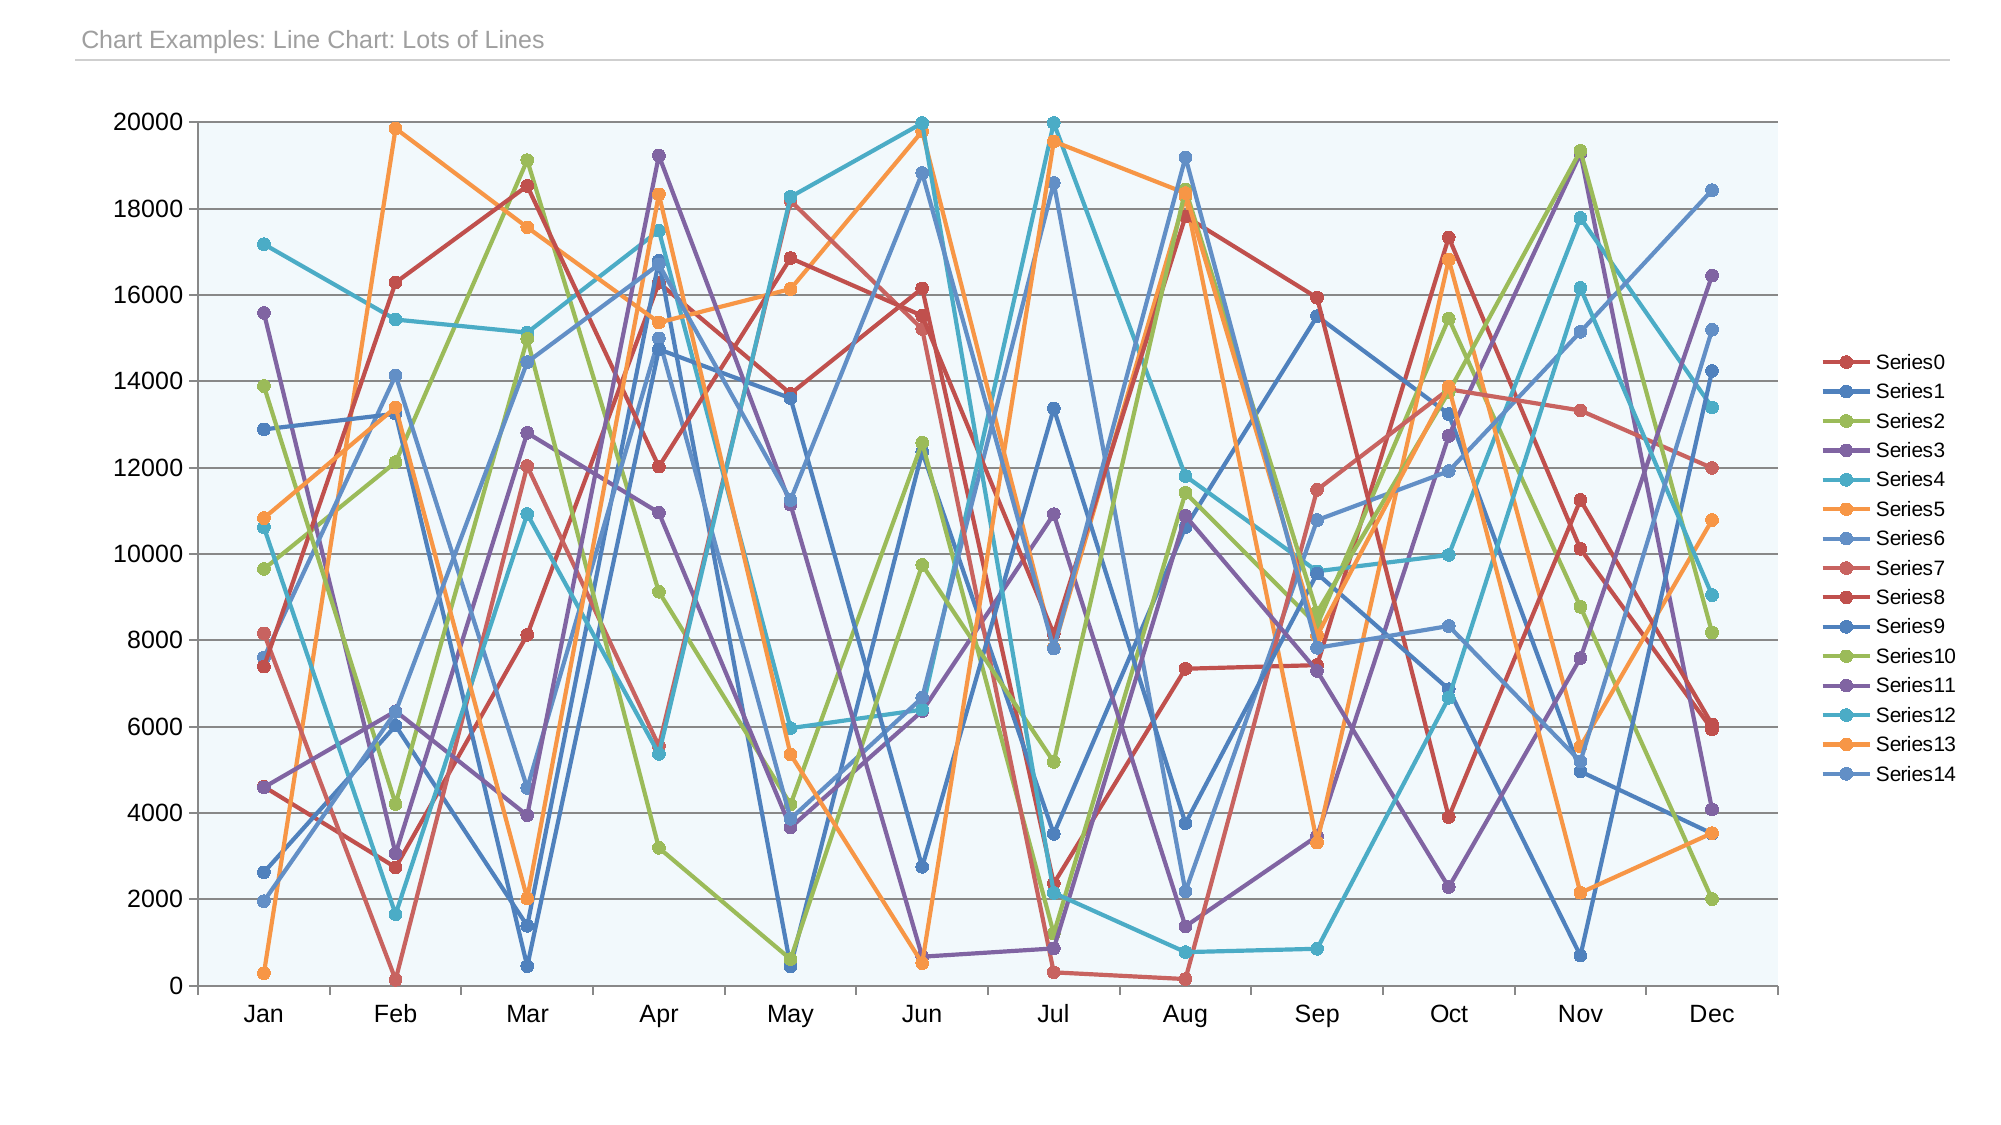

| Chart Examples: Line Chart: Lots of Lines |
| --- |

### Chart

| Category | Series0 | Series1 | Series2 | Series3 | Series4 | Series5 | Series6 | Series7 | Series8 | Series9 | Series10 | Series11 | Series12 | Series13 | Series14 |
|---|---|---|---|---|---|---|---|---|---|---|---|---|---|---|---|
| Jan | 4610.0 | 2627.0 | 9652.0 | 15585.0 | 17177.0 | 287.0 | 7598.0 | 8160.0 | 7389.0 | 12888.0 | 13890.0 | 4596.0 | 10620.0 | 10833.0 | 1958.0 |
| Feb | 2740.0 | 6023.0 | 12128.0 | 3061.0 | 15432.0 | 19858.0 | 14138.0 | 137.0 | 16289.0 | 13250.0 | 4210.0 | 6358.0 | 1654.0 | 13398.0 | 6343.0 |
| Mar | 8127.0 | 1388.0 | 19122.0 | 12805.0 | 15129.0 | 17567.0 | 4580.0 | 12038.0 | 18527.0 | 449.0 | 14983.0 | 3947.0 | 10926.0 | 2018.0 | 14445.0 |
| Apr | 16283.0 | 16793.0 | 9124.0 | 10959.0 | 17492.0 | 15363.0 | 14996.0 | 5552.0 | 12024.0 | 14742.0 | 3194.0 | 19230.0 | 5369.0 | 18332.0 | 16710.0 |
| May | 13714.0 | 448.0 | 4200.0 | 3664.0 | 5966.0 | 16139.0 | 3867.0 | 18182.0 | 16855.0 | 13608.0 | 614.0 | 11143.0 | 18273.0 | 5358.0 | 11251.0 |
| Jun | 16155.0 | 12368.0 | 12580.0 | 6361.0 | 6395.0 | 19793.0 | 6671.0 | 15211.0 | 15520.0 | 2754.0 | 9749.0 | 672.0 | 19982.0 | 522.0 | 18825.0 |
| Jul | 2369.0 | 3516.0 | 1204.0 | 10922.0 | 19984.0 | 7823.0 | 18595.0 | 310.0 | 8147.0 | 13371.0 | 5182.0 | 864.0 | 2149.0 | 19557.0 | 7809.0 |
| Aug | 7342.0 | 10624.0 | 11420.0 | 1376.0 | 11807.0 | 18283.0 | 2184.0 | 154.0 | 17821.0 | 3763.0 | 18445.0 | 10884.0 | 777.0 | 18359.0 | 19191.0 |
| Sep | 7426.0 | 15508.0 | 8356.0 | 3466.0 | 9601.0 | 3314.0 | 10786.0 | 11488.0 | 15937.0 | 9546.0 | 8647.0 | 7291.0 | 855.0 | 8111.0 | 7827.0 |
| Oct | 17334.0 | 13244.0 | 15454.0 | 12736.0 | 9978.0 | 16820.0 | 11921.0 | 13816.0 | 3905.0 | 6868.0 | 13753.0 | 2283.0 | 6669.0 | 13875.0 | 8331.0 |
| Nov | 10121.0 | 4963.0 | 8776.0 | 19278.0 | 17785.0 | 5539.0 | 15148.0 | 13325.0 | 11251.0 | 695.0 | 19340.0 | 7589.0 | 16162.0 | 2153.0 | 5194.0 |
| Dec | 5937.0 | 3524.0 | 2005.0 | 4083.0 | 13396.0 | 10787.0 | 18429.0 | 11993.0 | 6054.0 | 14239.0 | 8180.0 | 16449.0 | 9047.0 | 3534.0 | 15194.0 |